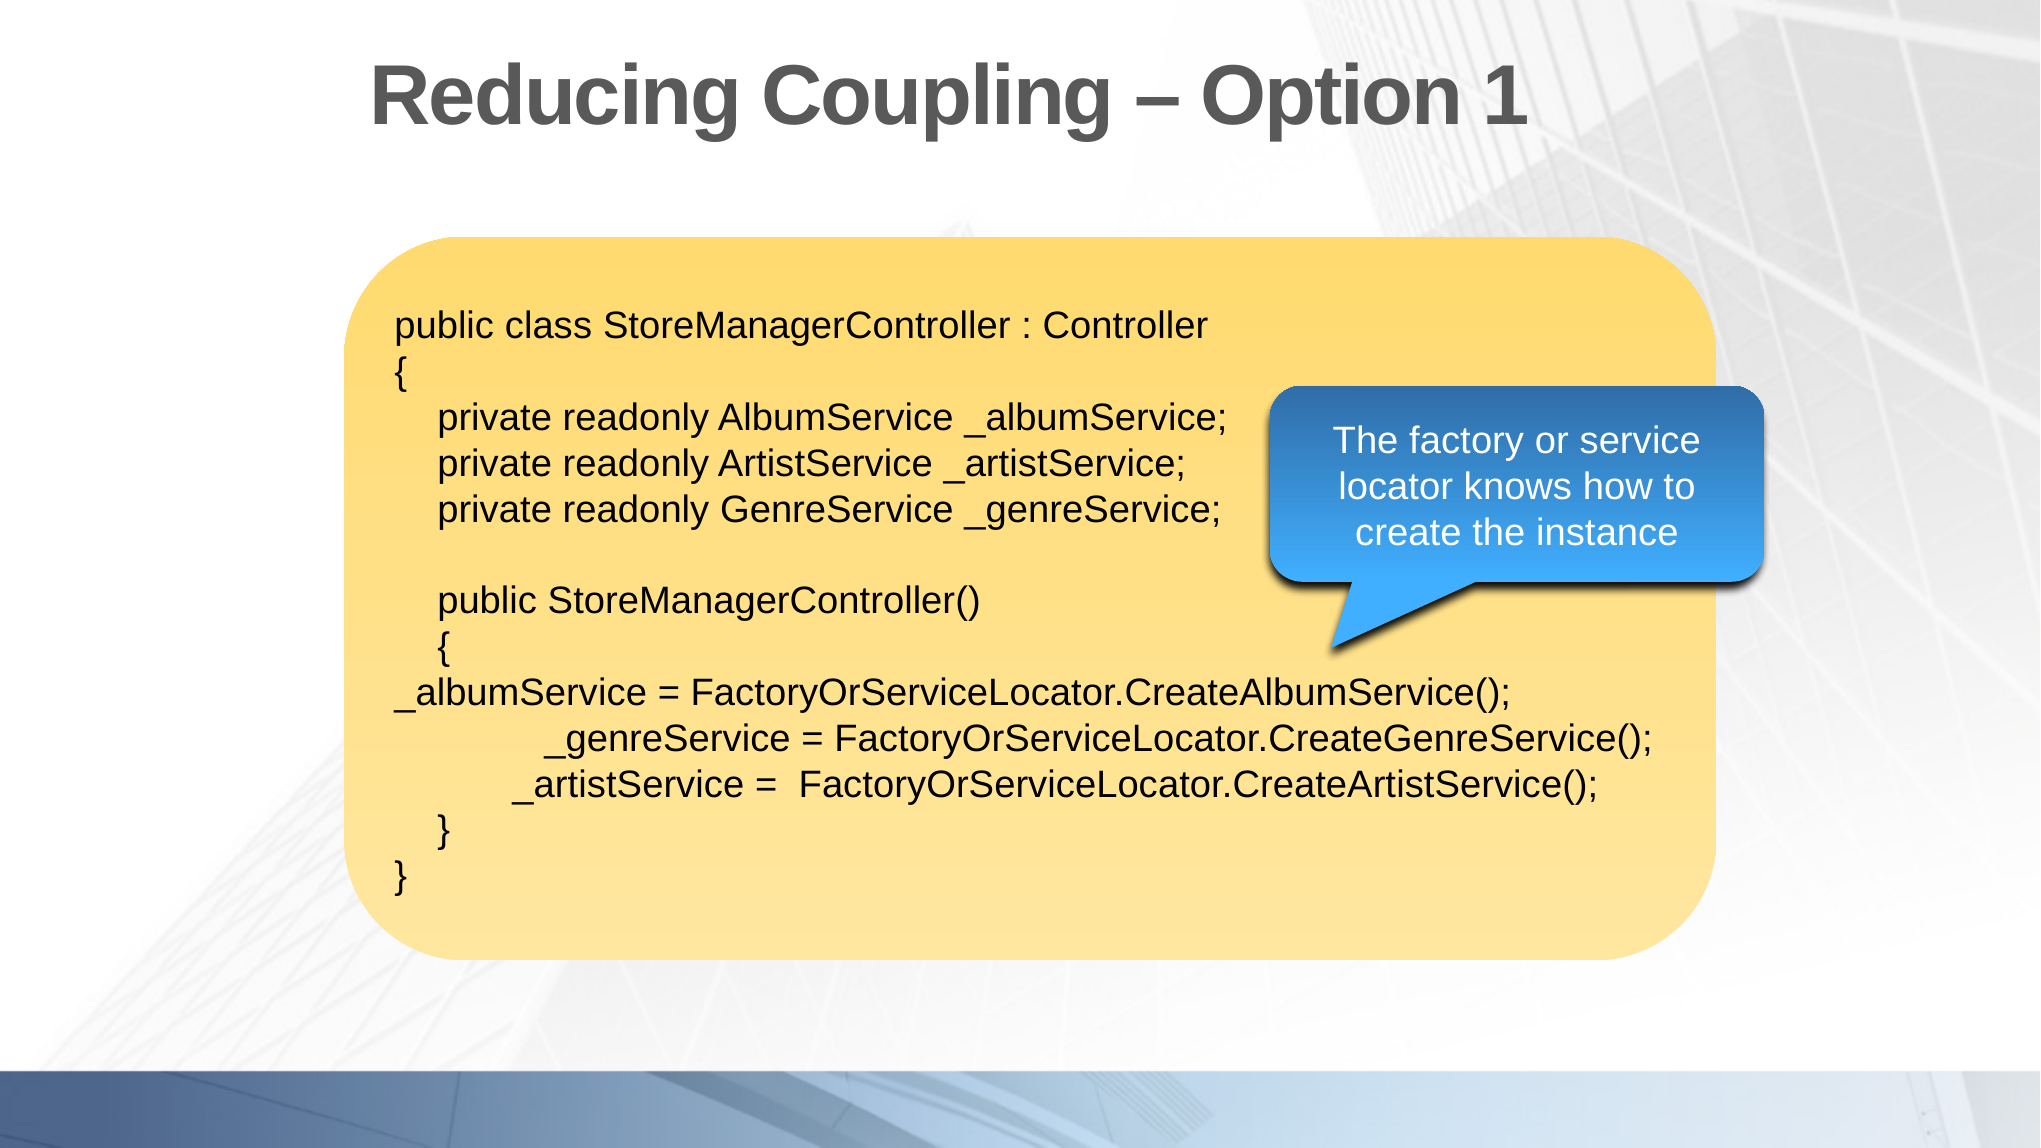

# Reducing Coupling – Option 1
public class StoreManagerController : Controller
{
    private readonly AlbumService _albumService;
    private readonly ArtistService _artistService;
    private readonly GenreService _genreService;

    public StoreManagerController()
    { 		_albumService = FactoryOrServiceLocator.CreateAlbumService();
	_genreService = FactoryOrServiceLocator.CreateGenreService();
           _artistService =  FactoryOrServiceLocator.CreateArtistService();
    }
}
The factory or service locator knows how to create the instance